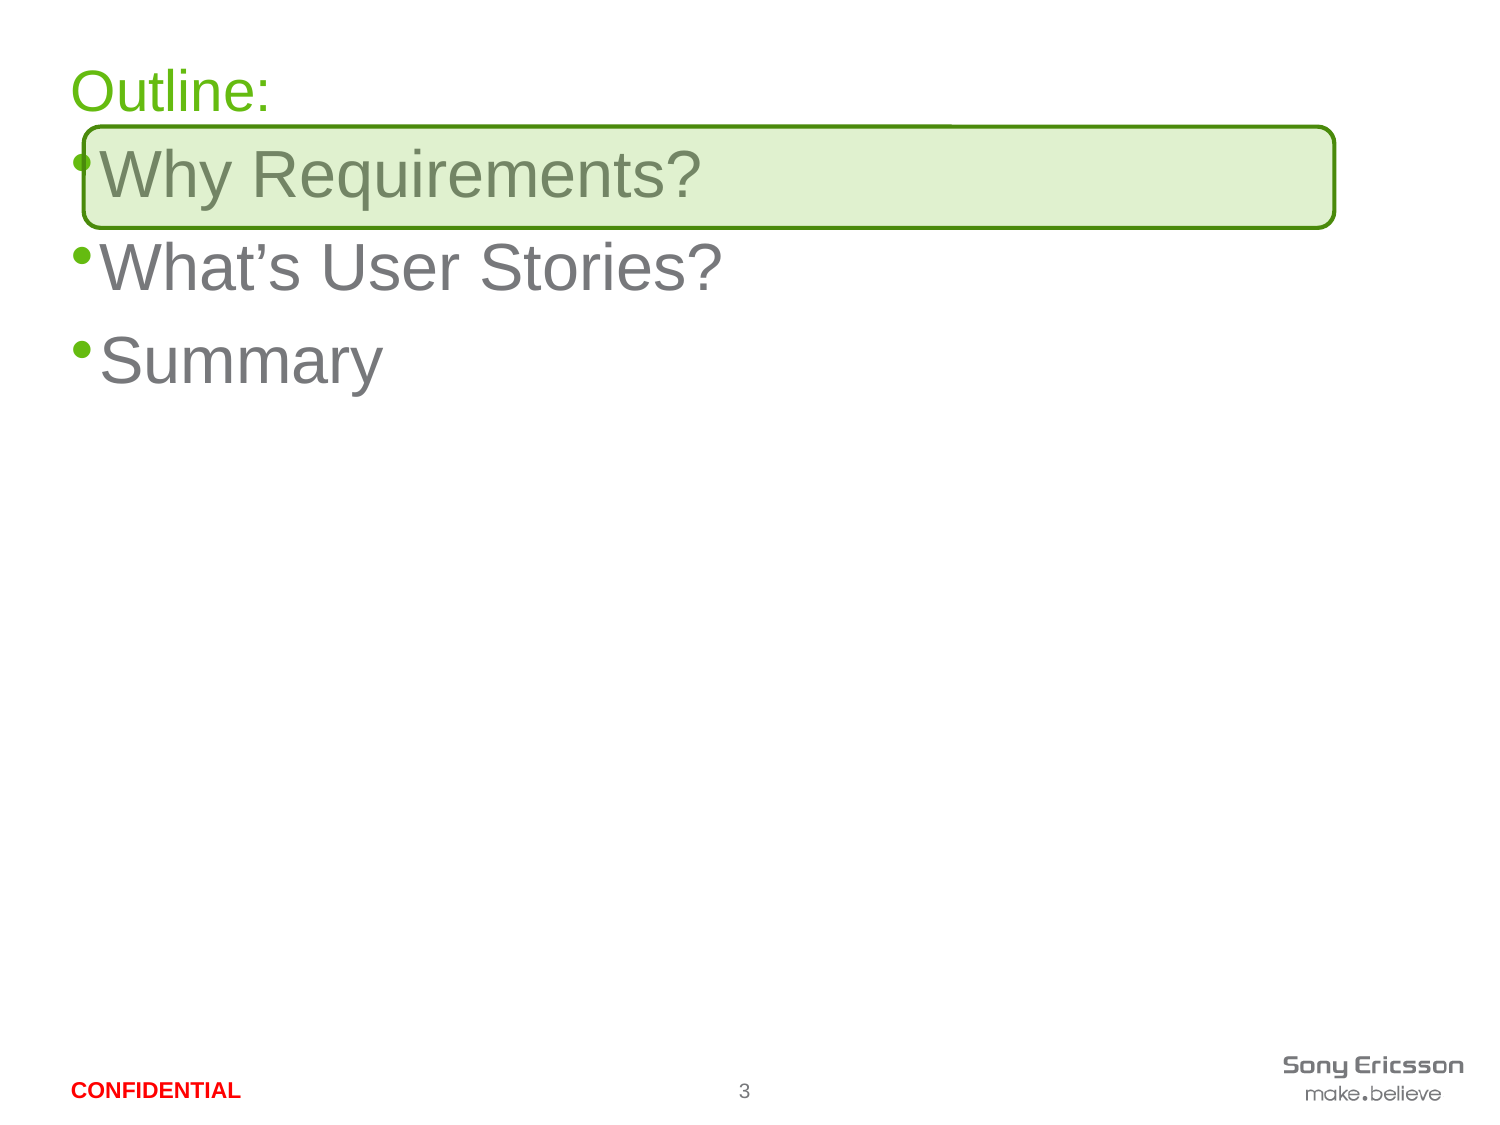

# Outline:

Why Requirements?
What’s User Stories?
Summary